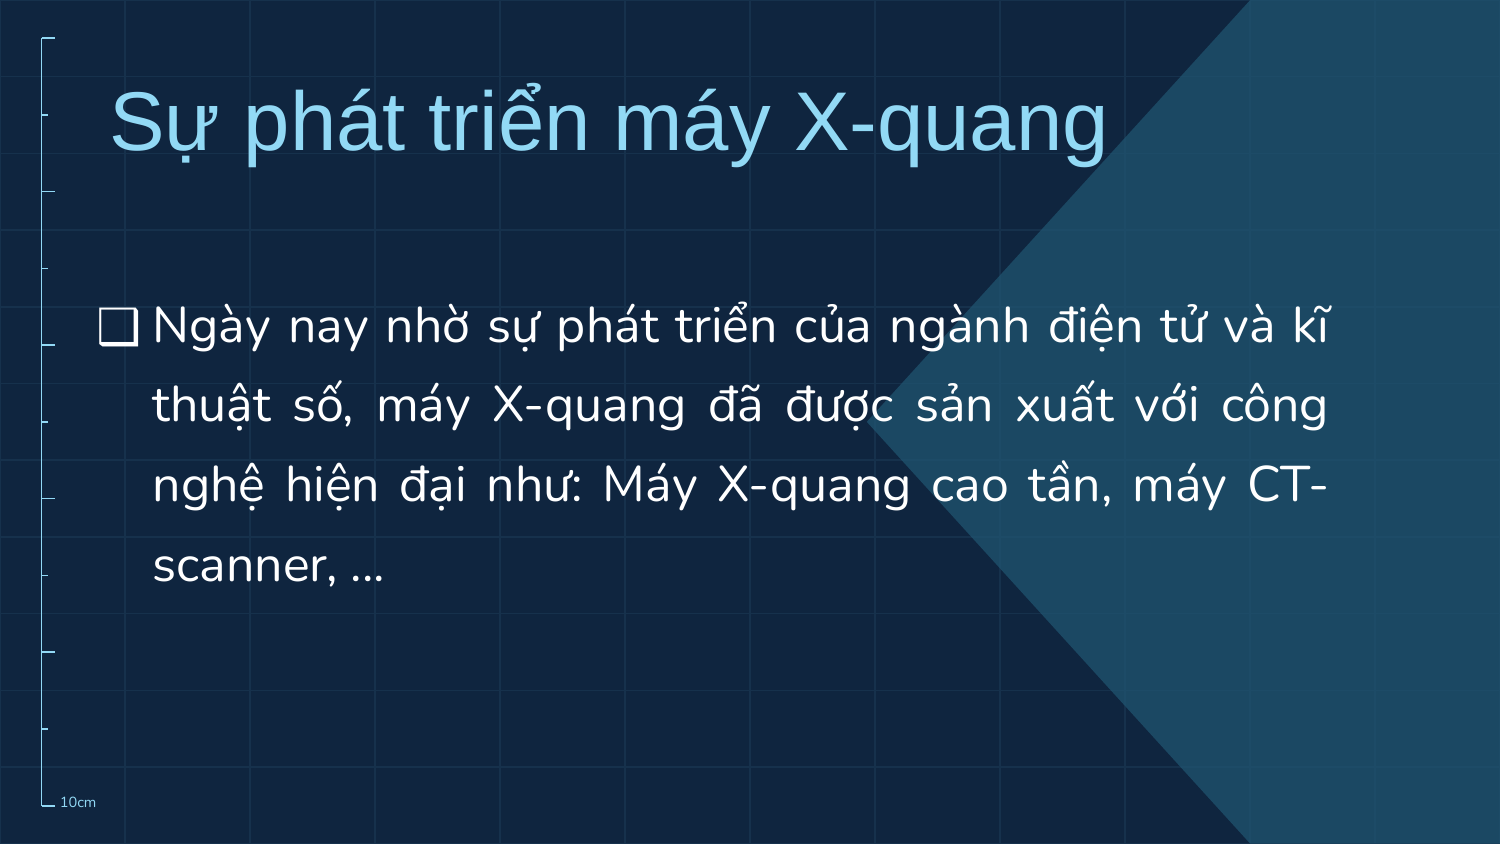

# Sự phát triển máy X-quang
Ngày nay nhờ sự phát triển của ngành điện tử và kĩ thuật số, máy X-quang đã được sản xuất với công nghệ hiện đại như: Máy X-quang cao tần, máy CT-scanner, ...